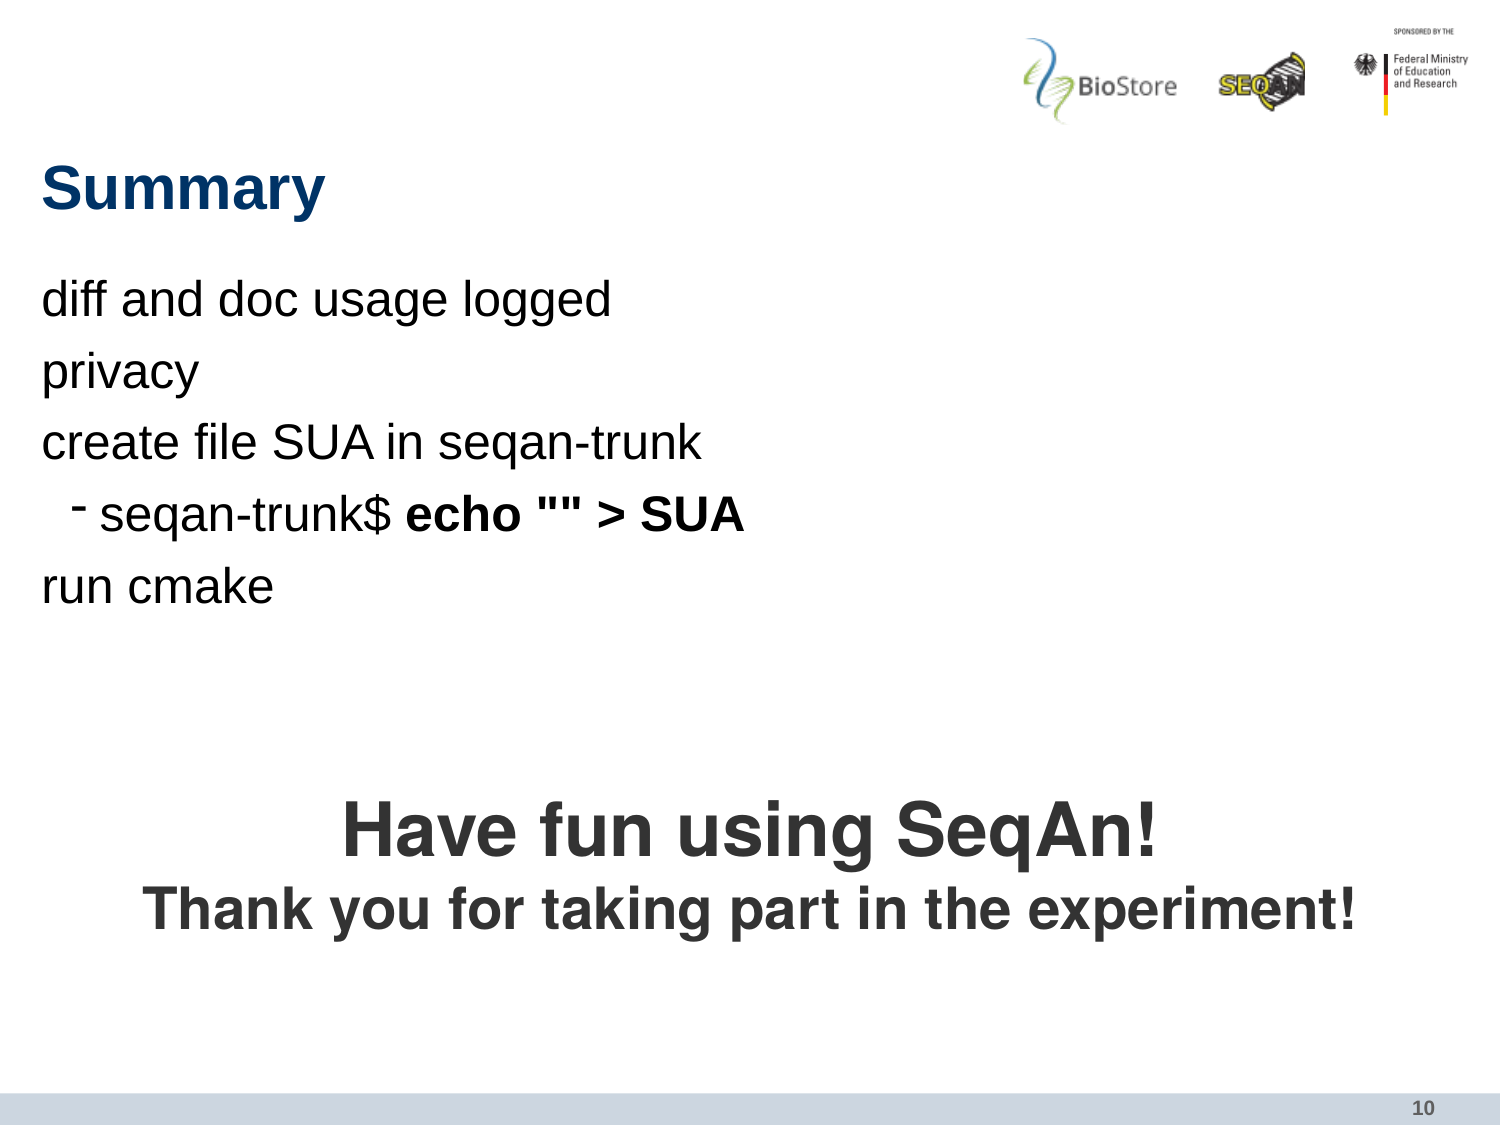

# Summary
diff and doc usage logged
privacy
create file SUA in seqan-trunk
seqan-trunk$ echo "" > SUA
run cmake
Have fun using SeqAn!
Thank you for taking part in the experiment!